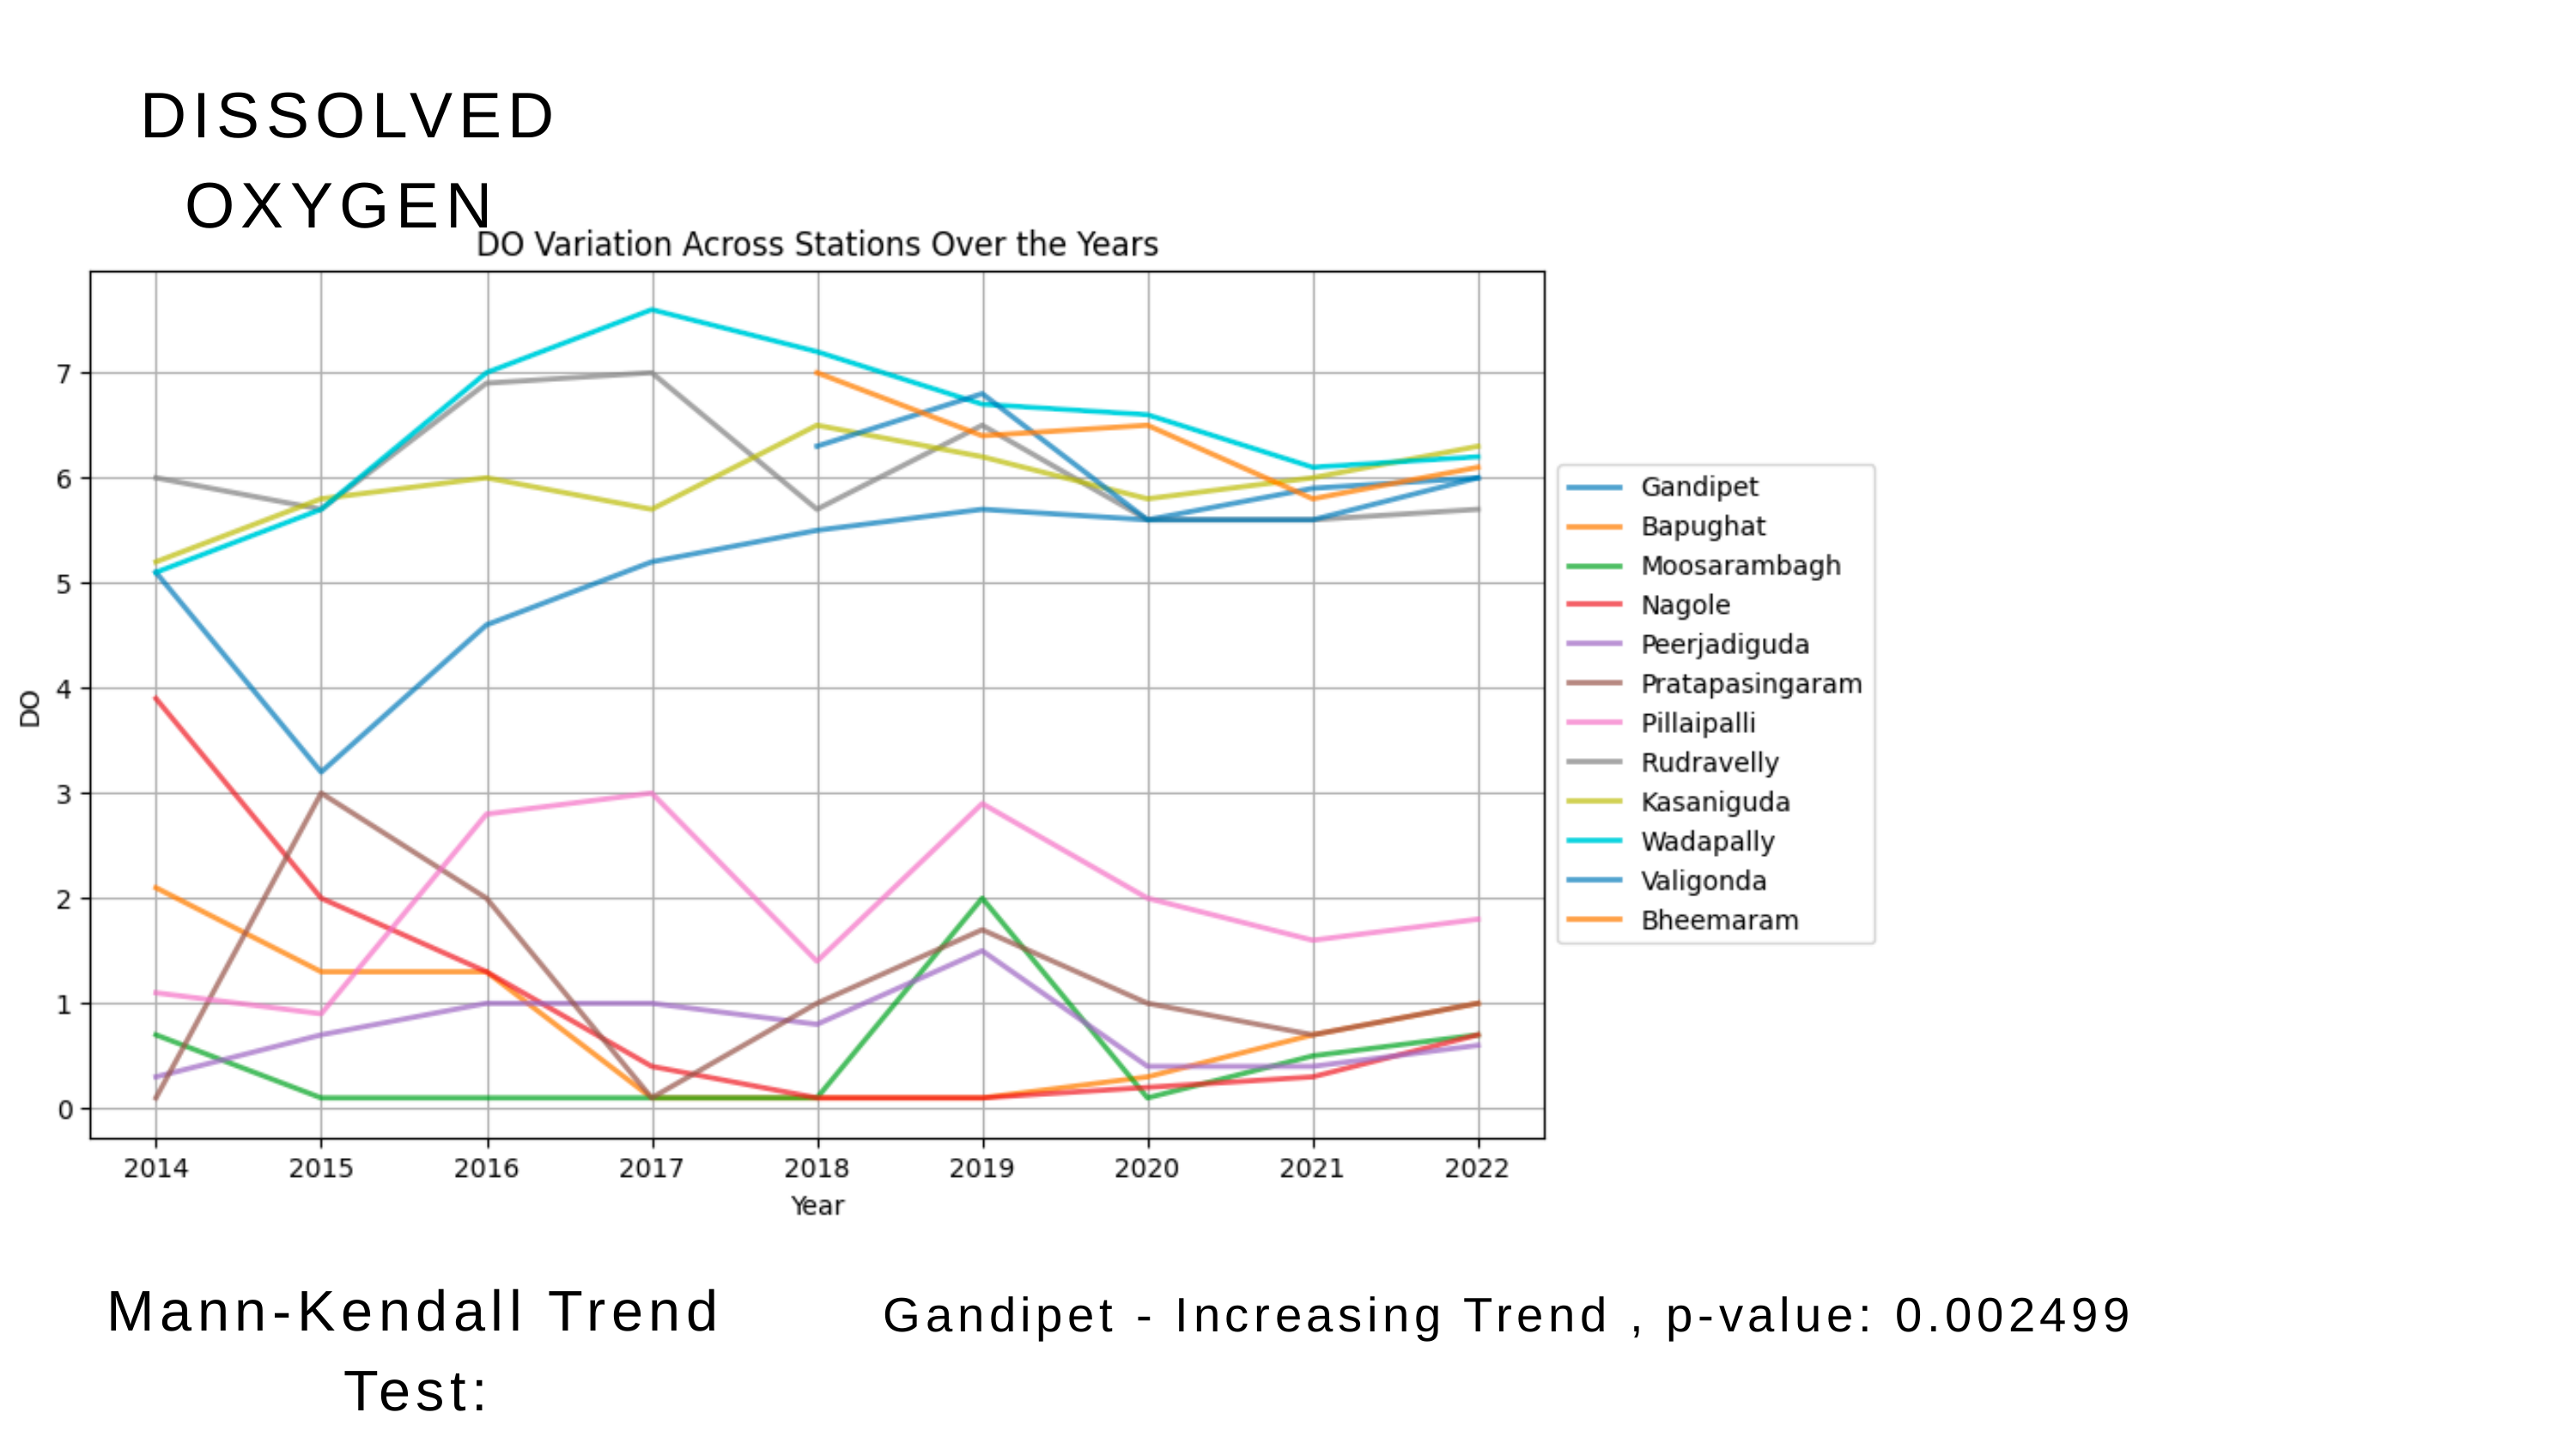

DISSOLVED OXYGEN

Mann-Kendall Trend Test:
Gandipet - Increasing Trend , p-value: 0.002499